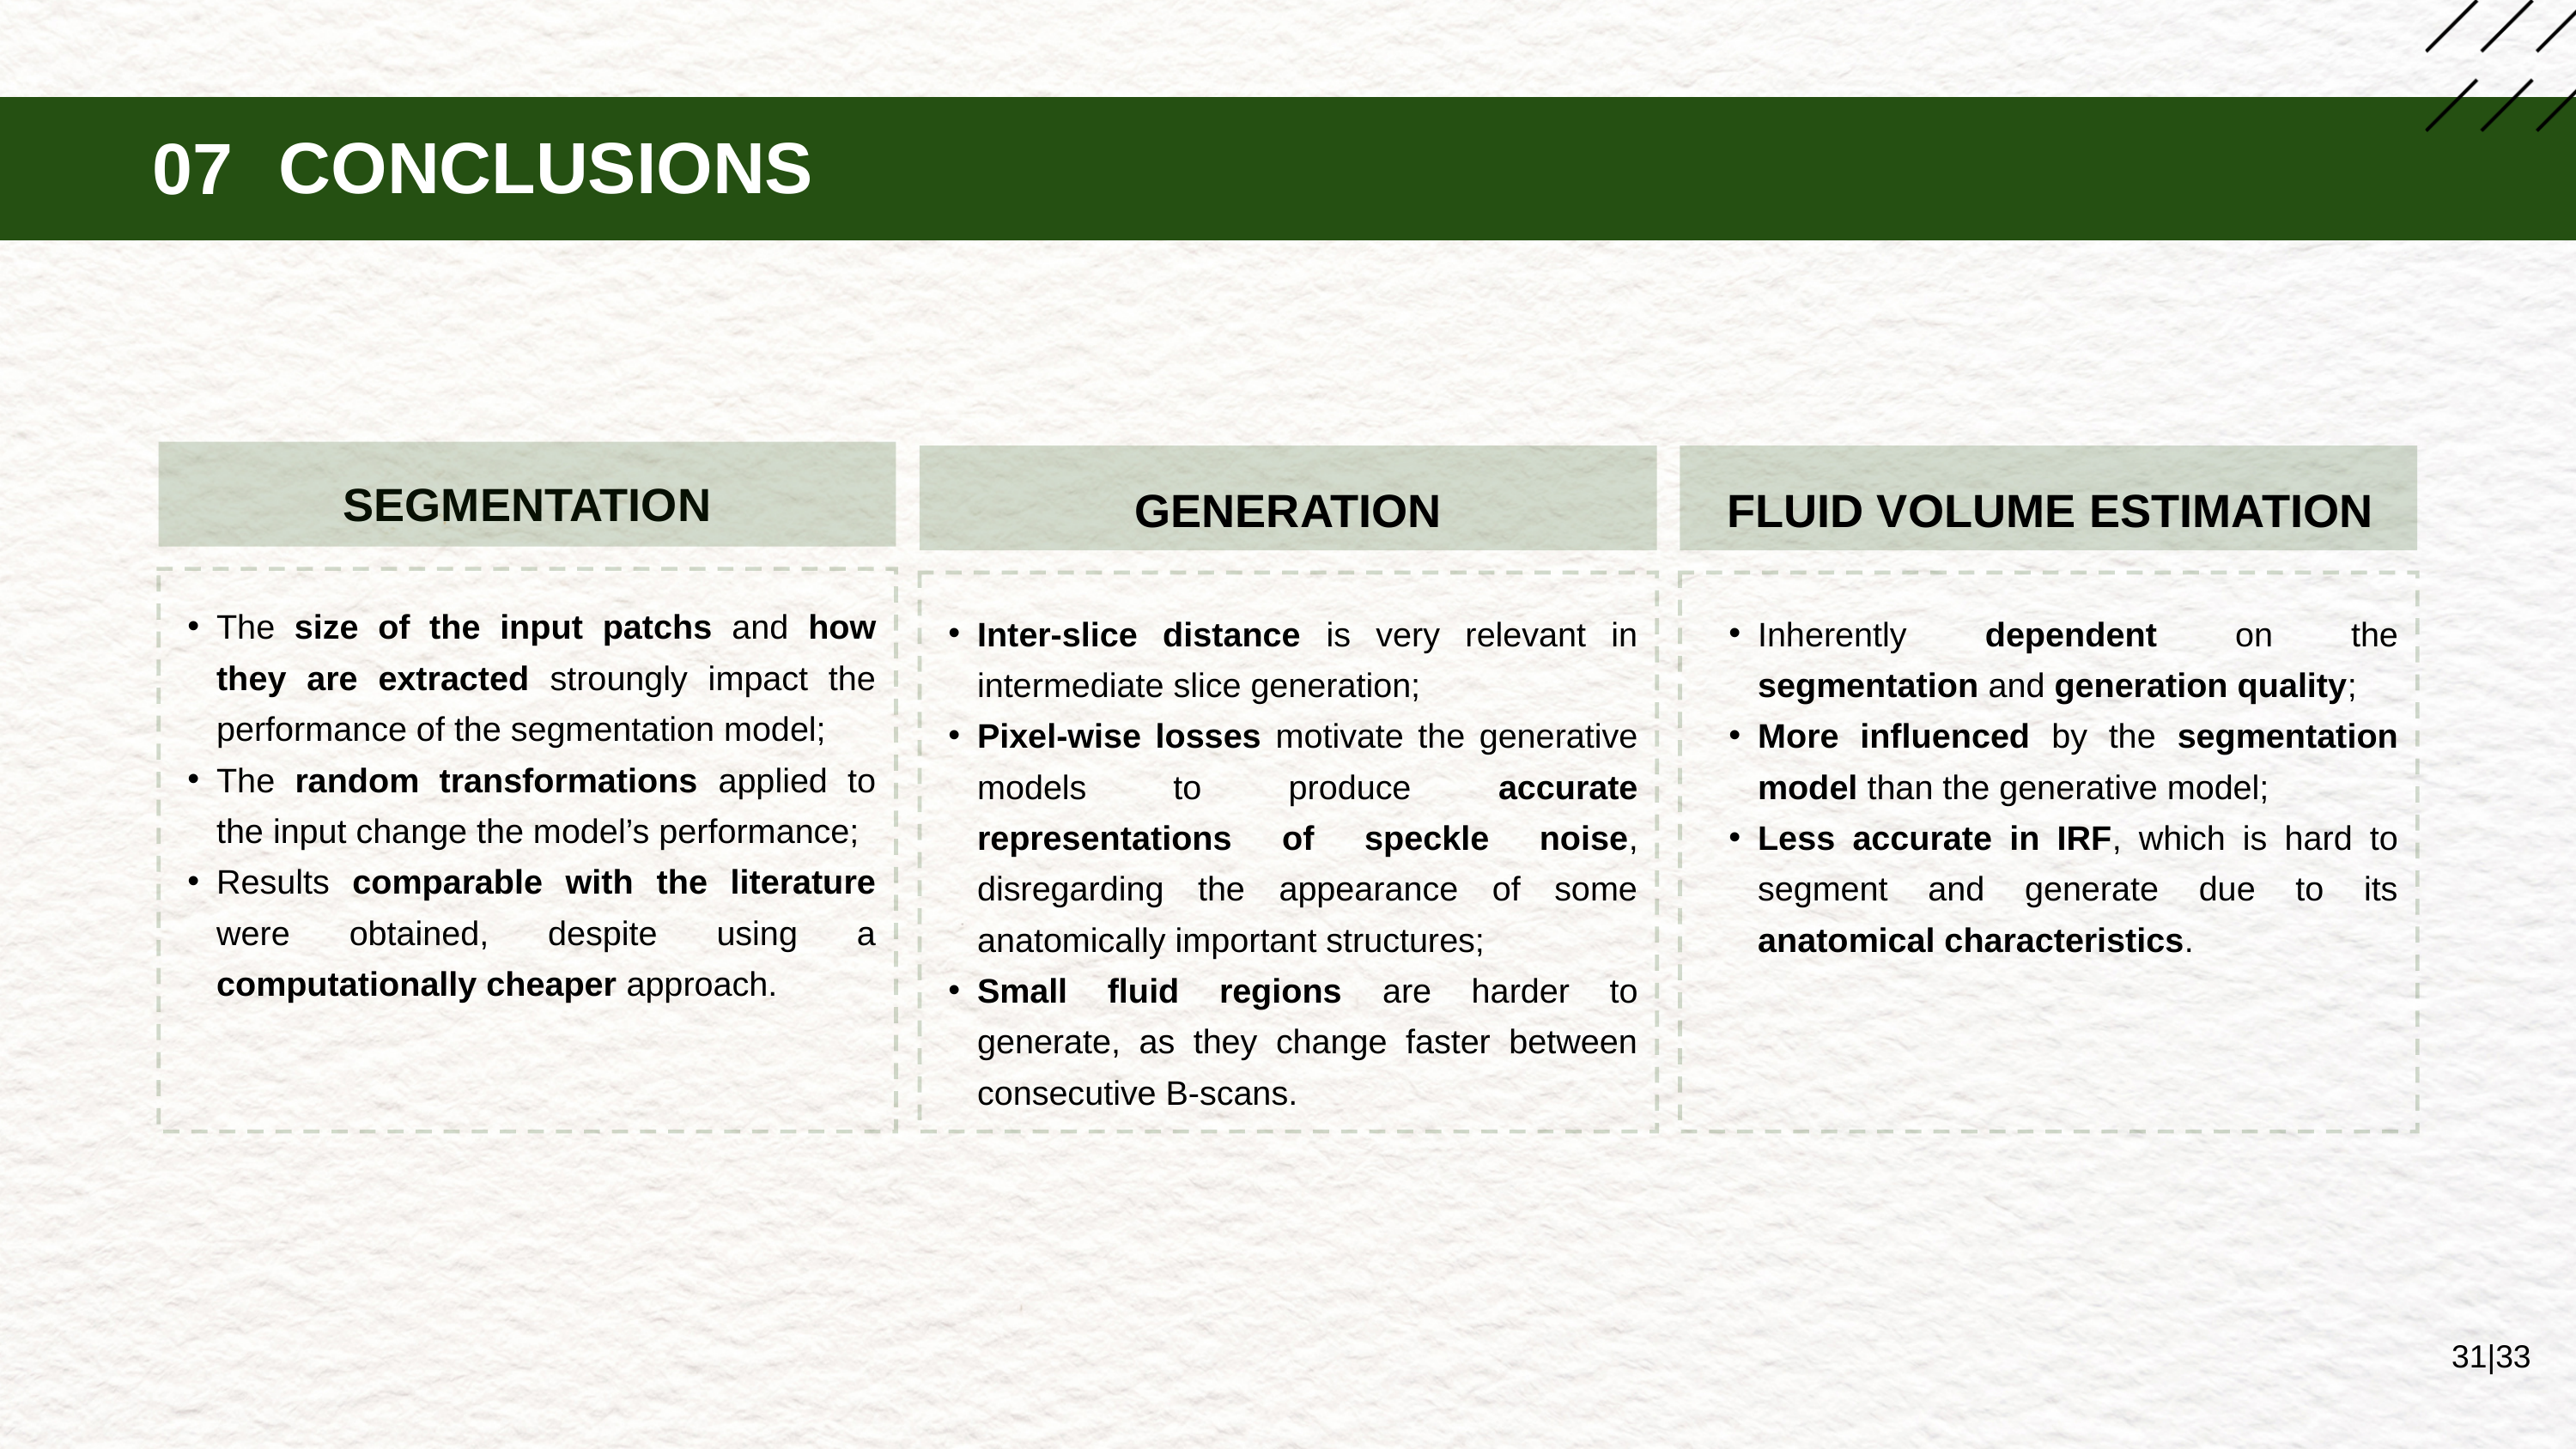

CONCLUSIONS
07

GENERATION

Inter-slice distance is very relevant in intermediate slice generation;
Pixel-wise losses motivate the generative models to produce accurate representations of speckle noise, disregarding the appearance of some anatomically important structures;
Small fluid regions are harder to generate, as they change faster between consecutive B-scans.

FLUID VOLUME ESTIMATION

Inherently dependent on the segmentation and generation quality;
More influenced by the segmentation model than the generative model;
Less accurate in IRF, which is hard to segment and generate due to its anatomical characteristics.
SEGMENTATION

The size of the input patchs and how they are extracted stroungly impact the performance of the segmentation model;
The random transformations applied to the input change the model’s performance;
Results comparable with the literature were obtained, despite using a computationally cheaper approach.
31|33